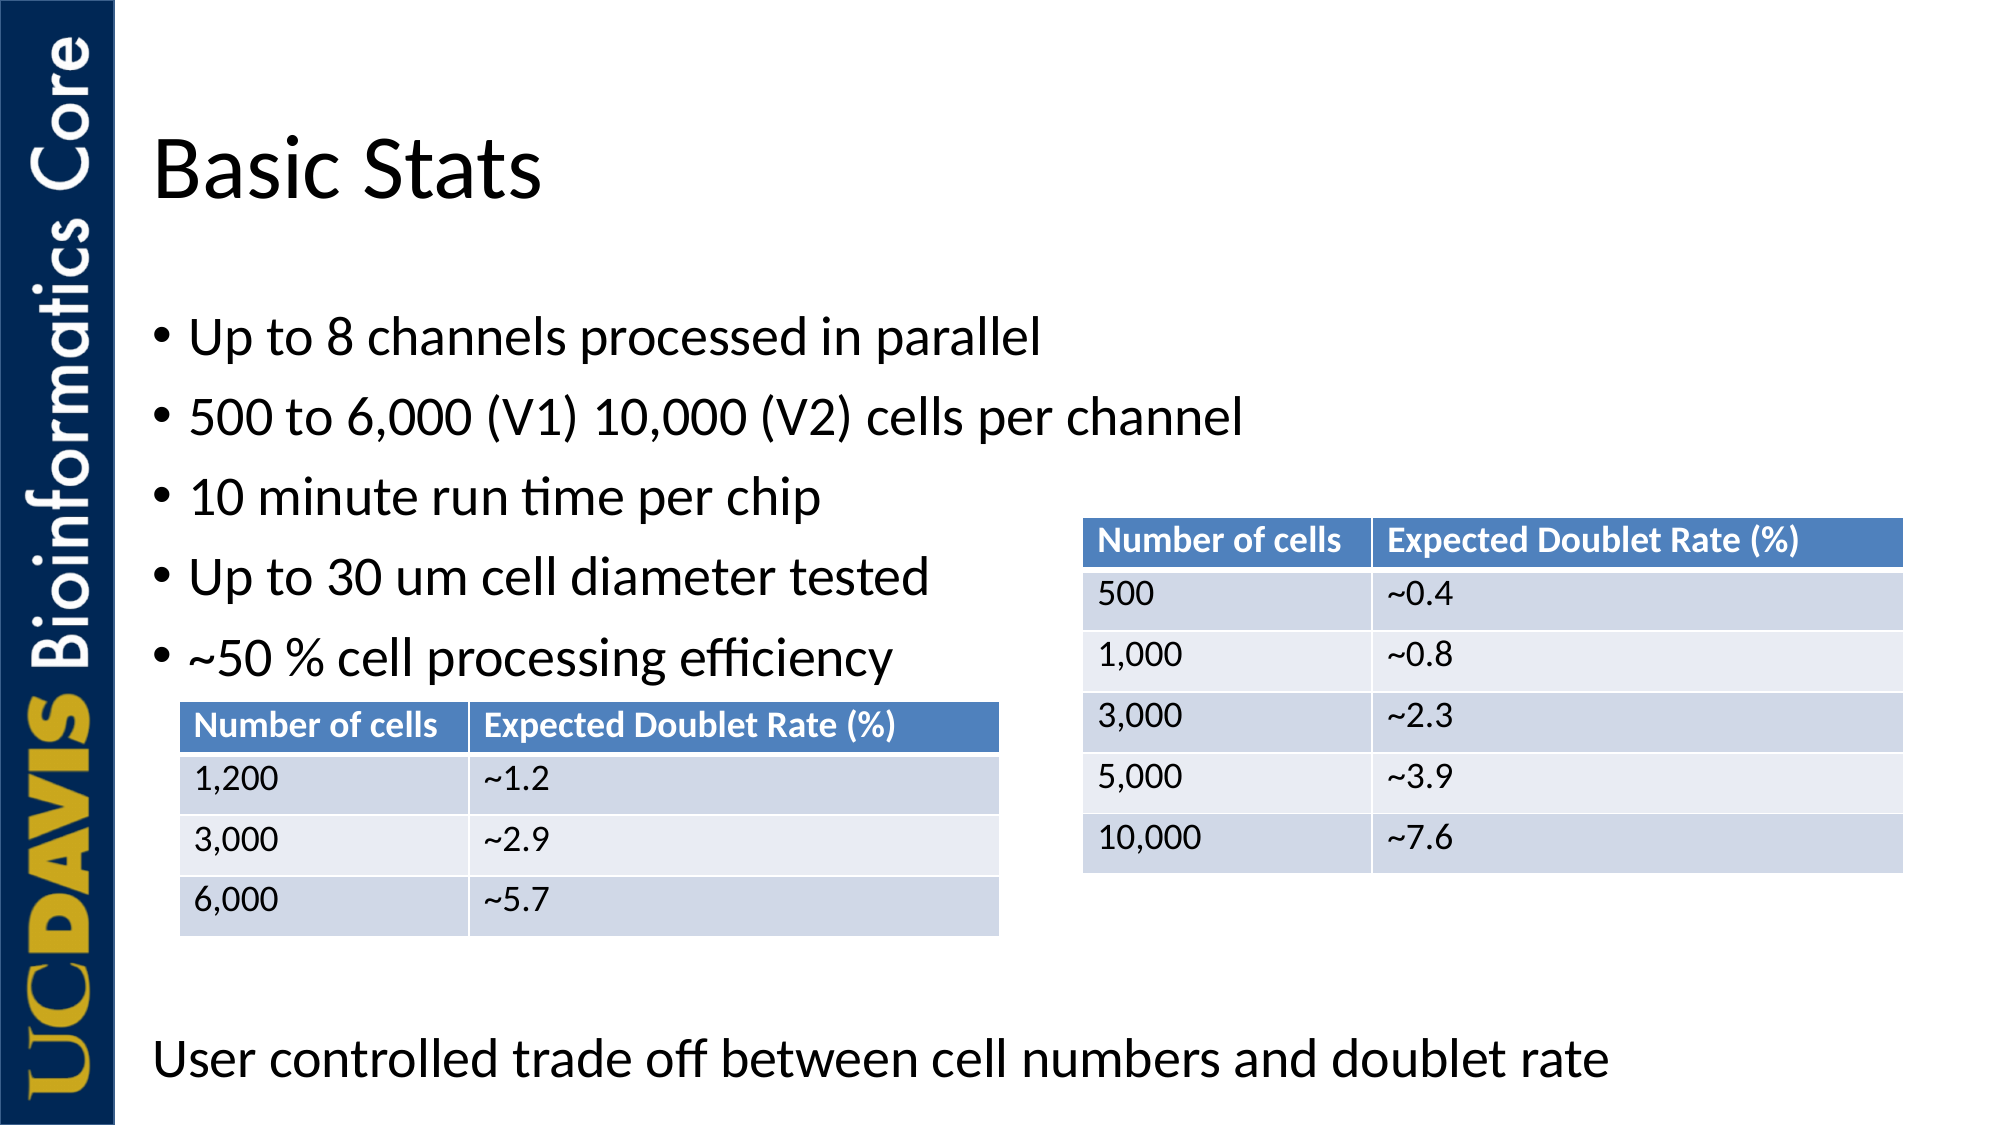

# Basic Stats
Up to 8 channels processed in parallel
500 to 6,000 (V1) 10,000 (V2) cells per channel
10 minute run time per chip
Up to 30 um cell diameter tested
~50 % cell processing efficiency

User controlled trade off between cell numbers and doublet rate

| Number of cells | Expected Doublet Rate (%) |
| --- | --- |
| 500 | ~0.4 |
| 1,000 | ~0.8 |
| 3,000 | ~2.3 |
| 5,000 | ~3.9 |
| 10,000 | ~7.6 |
| Number of cells | Expected Doublet Rate (%) |
| --- | --- |
| 1,200 | ~1.2 |
| 3,000 | ~2.9 |
| 6,000 | ~5.7 |